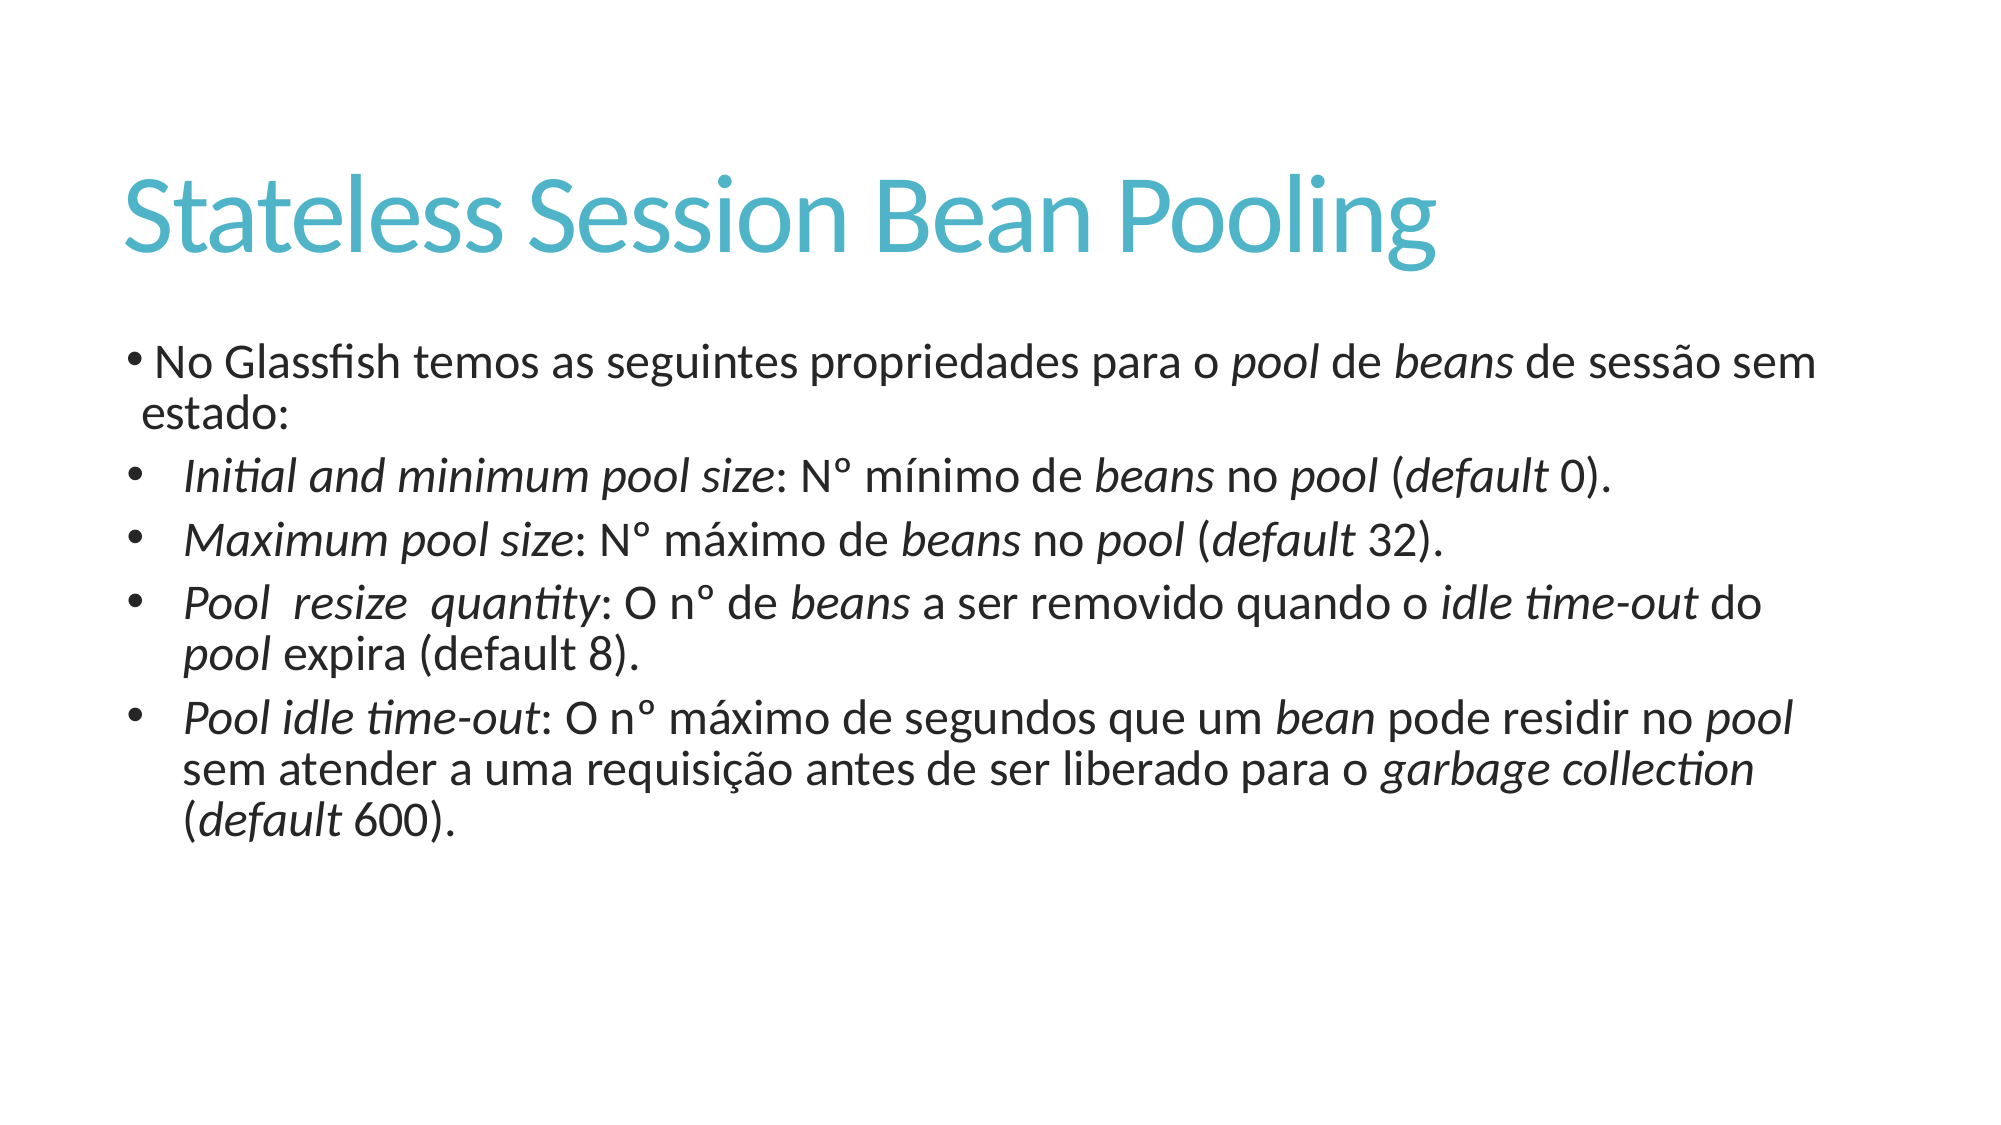

# Stateless Session Bean Pooling
 No Glassfish temos as seguintes propriedades para o pool de beans de sessão sem estado:
Initial and minimum pool size: Nº mínimo de beans no pool (default 0).
Maximum pool size: Nº máximo de beans no pool (default 32).
Pool  resize  quantity: O nº de beans a ser removido quando o idle time-out do pool expira (default 8).
Pool idle time-out: O nº máximo de segundos que um bean pode residir no pool sem atender a uma requisição antes de ser liberado para o garbage collection (default 600).